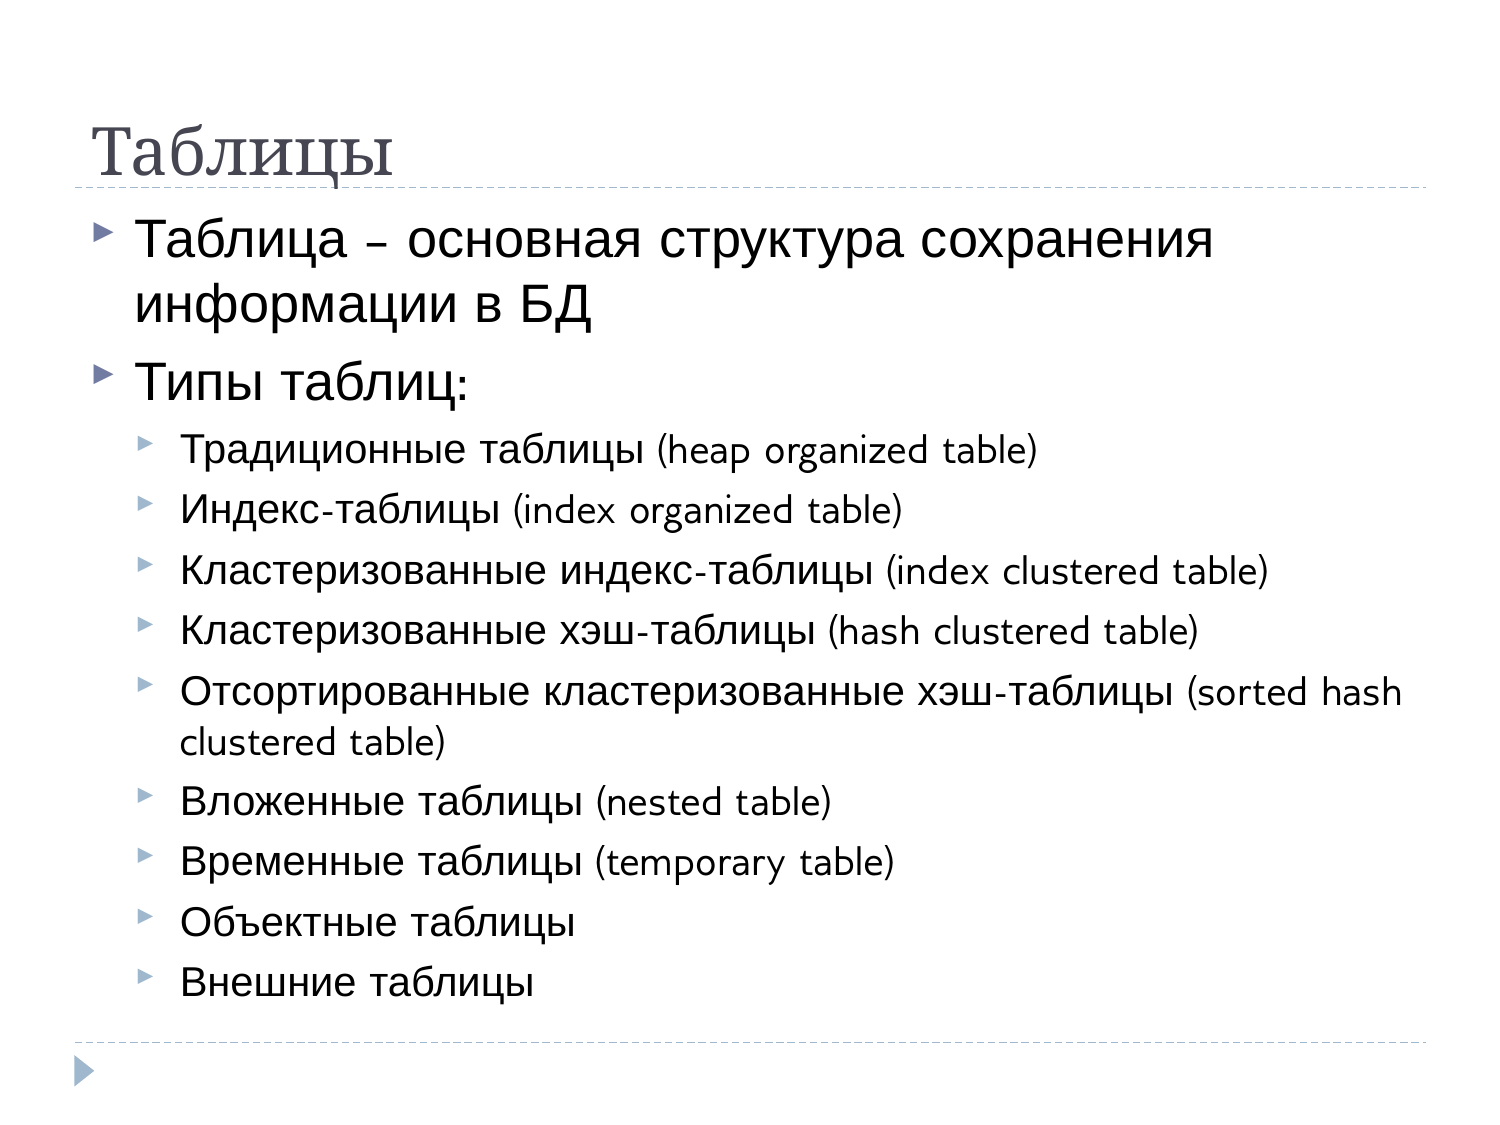

# Таблицы
Таблица – основная структура сохранения информации в БД
Типы таблиц:
Традиционные таблицы (heap organized table)
Индекс-таблицы (index organized table)
Кластеризованные индекс-таблицы (index clustered table)
Кластеризованные хэш-таблицы (hash clustered table)
Отсортированные кластеризованные хэш-таблицы (sorted hash clustered table)
Вложенные таблицы (nested table)
Временные таблицы (temporary table)
Объектные таблицы
Внешние таблицы